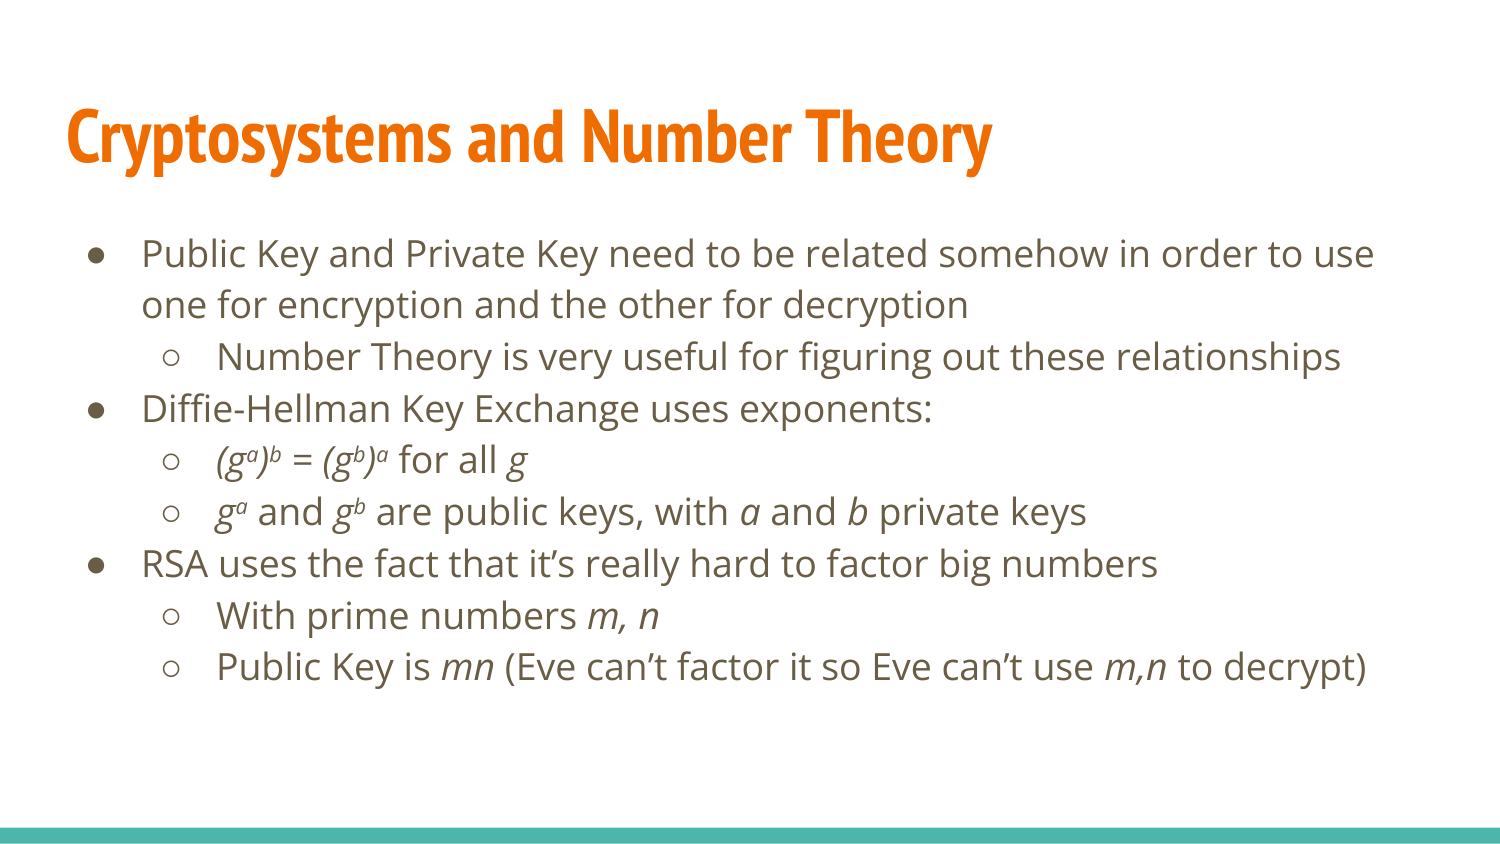

# Cryptosystems and Number Theory
Public Key and Private Key need to be related somehow in order to use one for encryption and the other for decryption
Number Theory is very useful for figuring out these relationships
Diffie-Hellman Key Exchange uses exponents:
(ga)b = (gb)a for all g
ga and gb are public keys, with a and b private keys
RSA uses the fact that it’s really hard to factor big numbers
With prime numbers m, n
Public Key is mn (Eve can’t factor it so Eve can’t use m,n to decrypt)